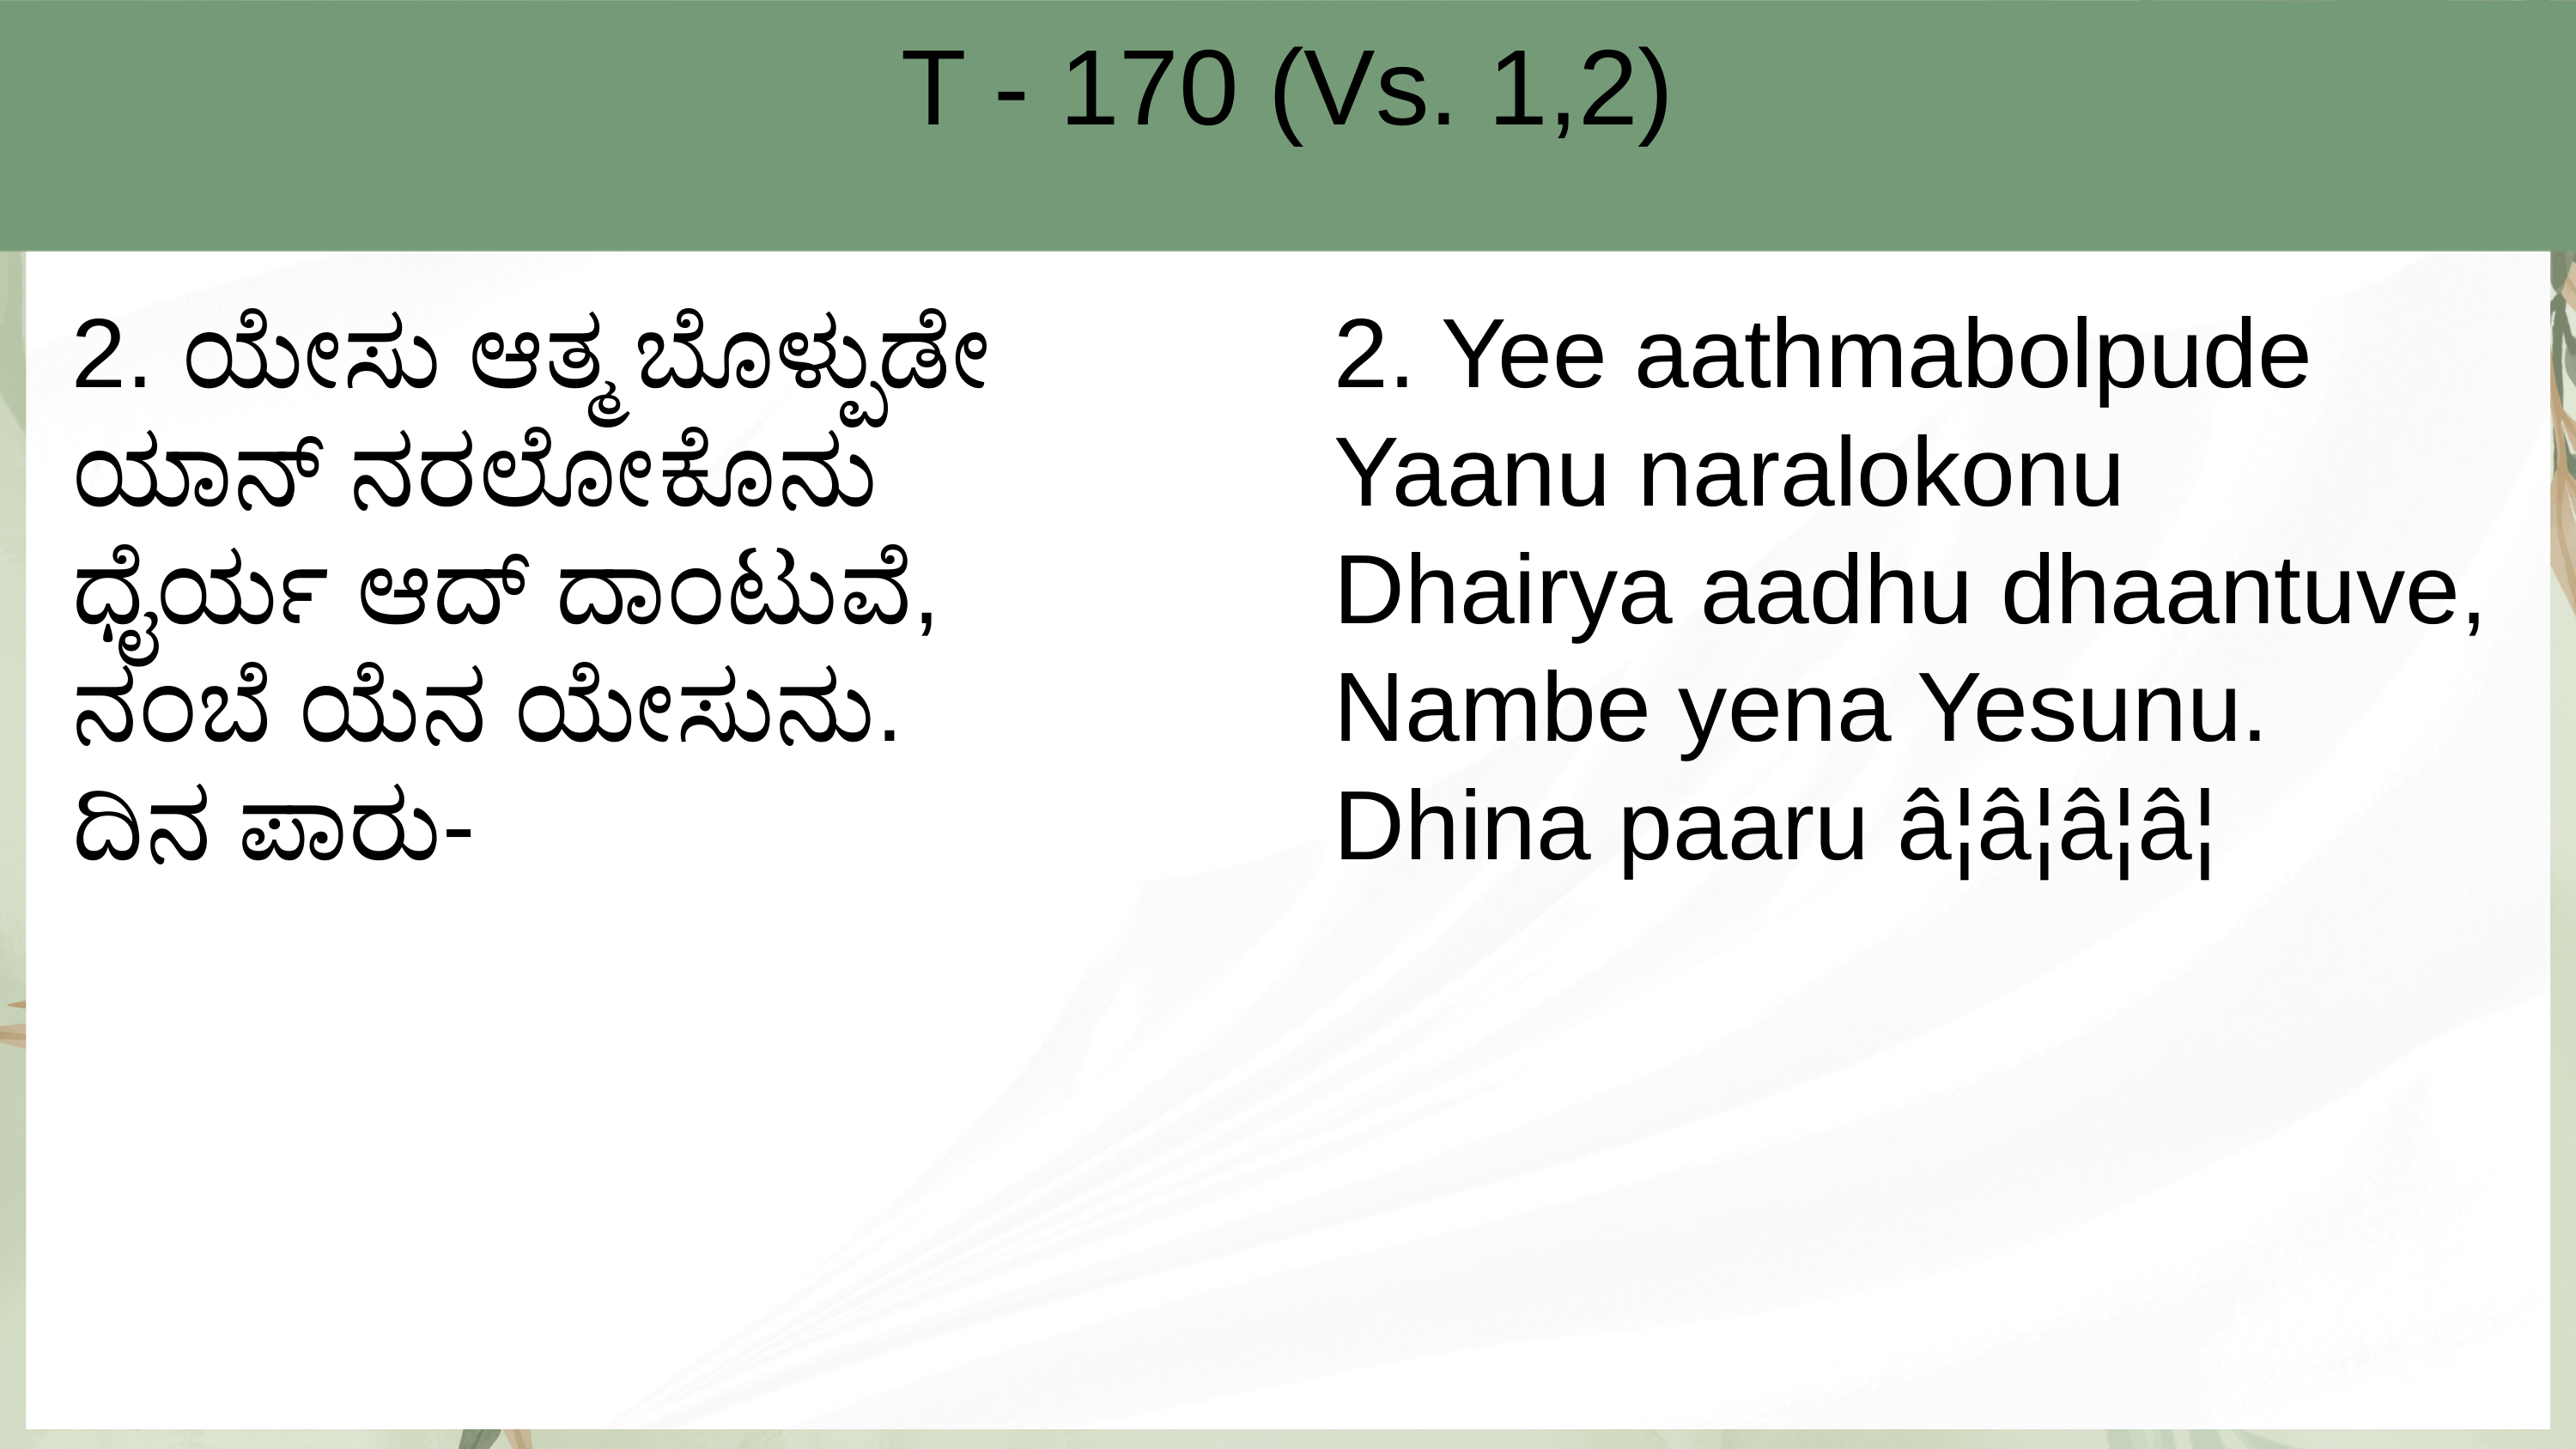

T - 170 (Vs. 1,2)
2. ಯೇಸು ಆತ್ಮ ಬೊಳ್ಪುಡೇ
ಯಾನ್ ನರಲೋಕೊನು
ಧೈರ್ಯ ಆದ್ ದಾಂಟುವೆ,
ನಂಬೆ ಯೆನ ಯೇಸುನು.
ದಿನ ಪಾರು-
2. Yee aathmabolpude
Yaanu naralokonu
Dhairya aadhu dhaantuve,
Nambe yena Yesunu.
Dhina paaru â¦â¦â¦â¦